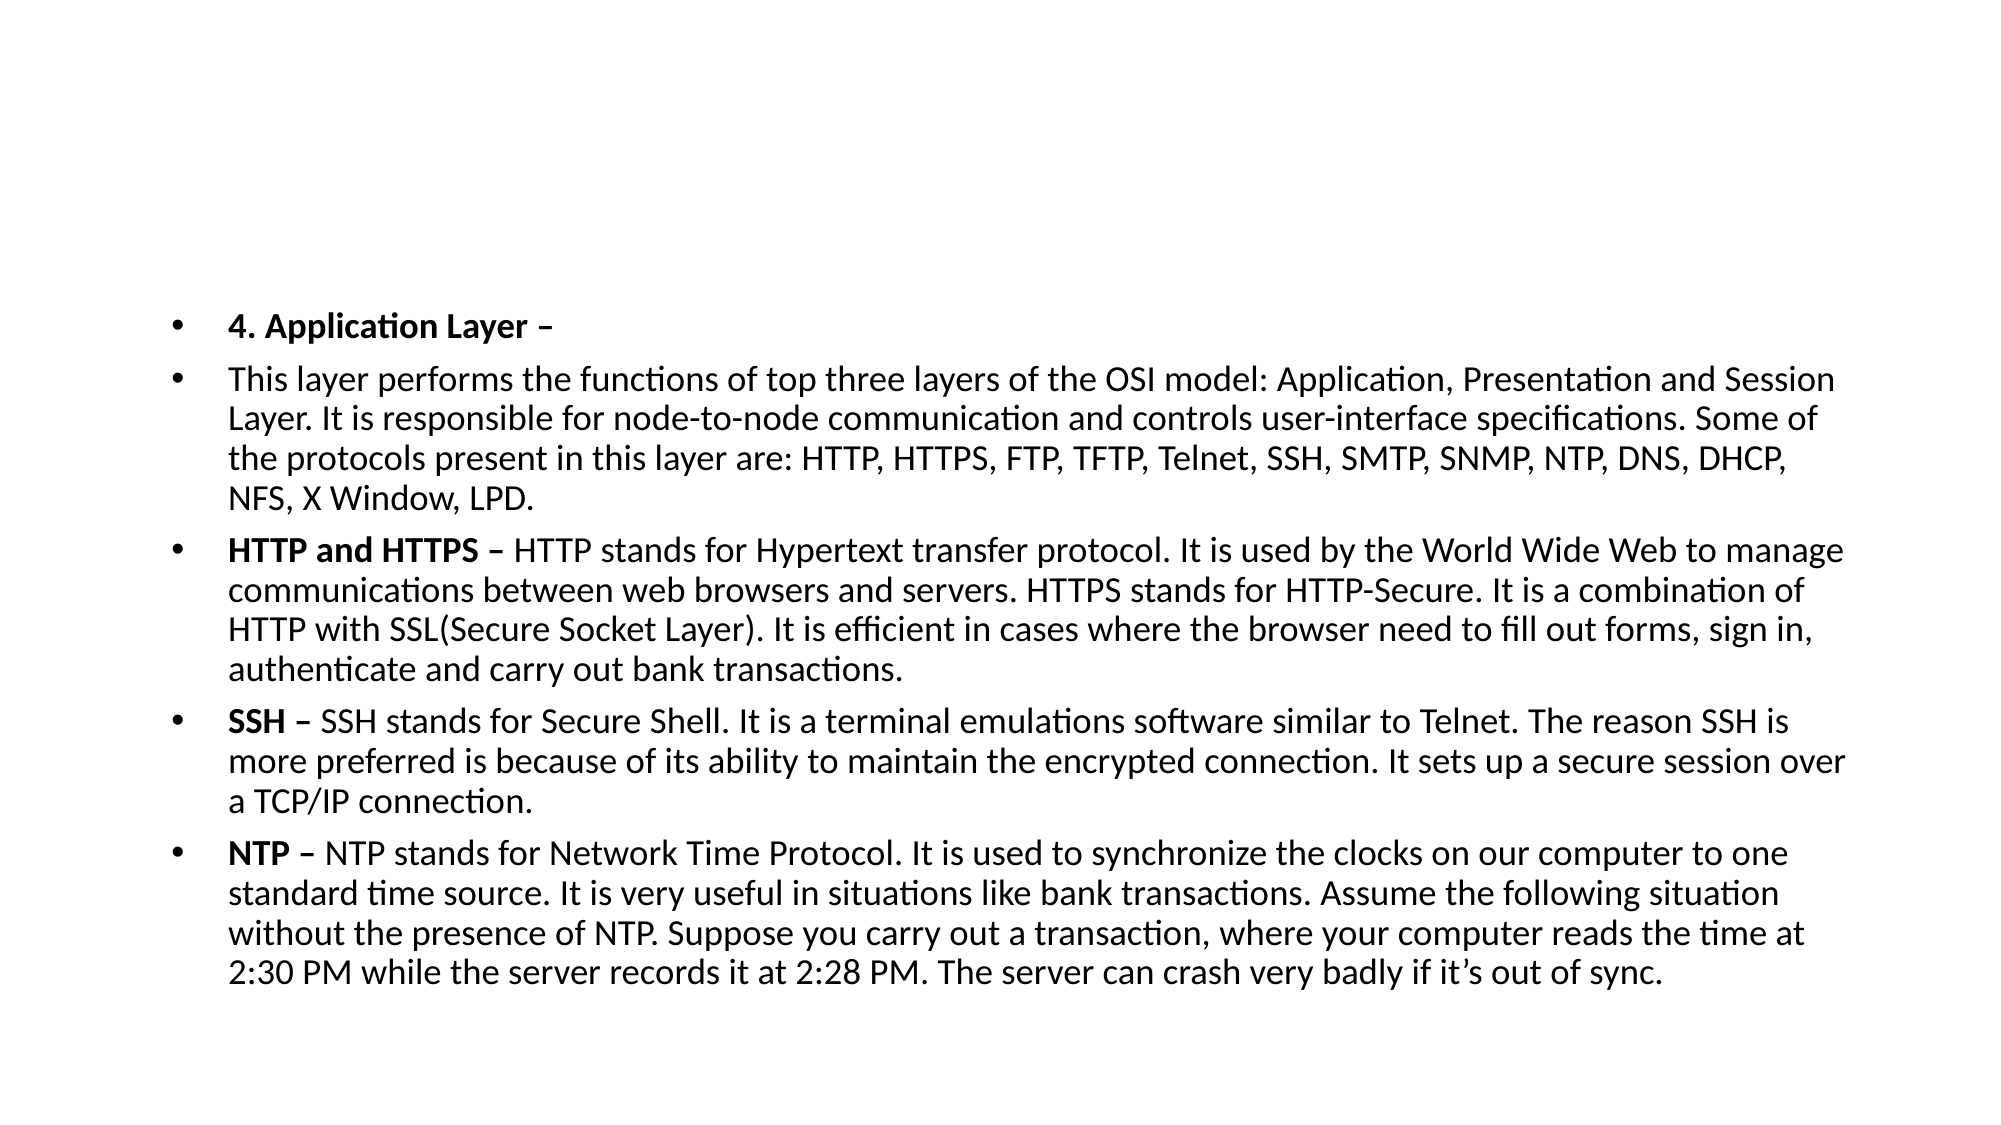

#
4. Application Layer –
This layer performs the functions of top three layers of the OSI model: Application, Presentation and Session Layer. It is responsible for node-to-node communication and controls user-interface specifications. Some of the protocols present in this layer are: HTTP, HTTPS, FTP, TFTP, Telnet, SSH, SMTP, SNMP, NTP, DNS, DHCP, NFS, X Window, LPD.
HTTP and HTTPS – HTTP stands for Hypertext transfer protocol. It is used by the World Wide Web to manage communications between web browsers and servers. HTTPS stands for HTTP-Secure. It is a combination of HTTP with SSL(Secure Socket Layer). It is efficient in cases where the browser need to fill out forms, sign in, authenticate and carry out bank transactions.
SSH – SSH stands for Secure Shell. It is a terminal emulations software similar to Telnet. The reason SSH is more preferred is because of its ability to maintain the encrypted connection. It sets up a secure session over a TCP/IP connection.
NTP – NTP stands for Network Time Protocol. It is used to synchronize the clocks on our computer to one standard time source. It is very useful in situations like bank transactions. Assume the following situation without the presence of NTP. Suppose you carry out a transaction, where your computer reads the time at 2:30 PM while the server records it at 2:28 PM. The server can crash very badly if it’s out of sync.